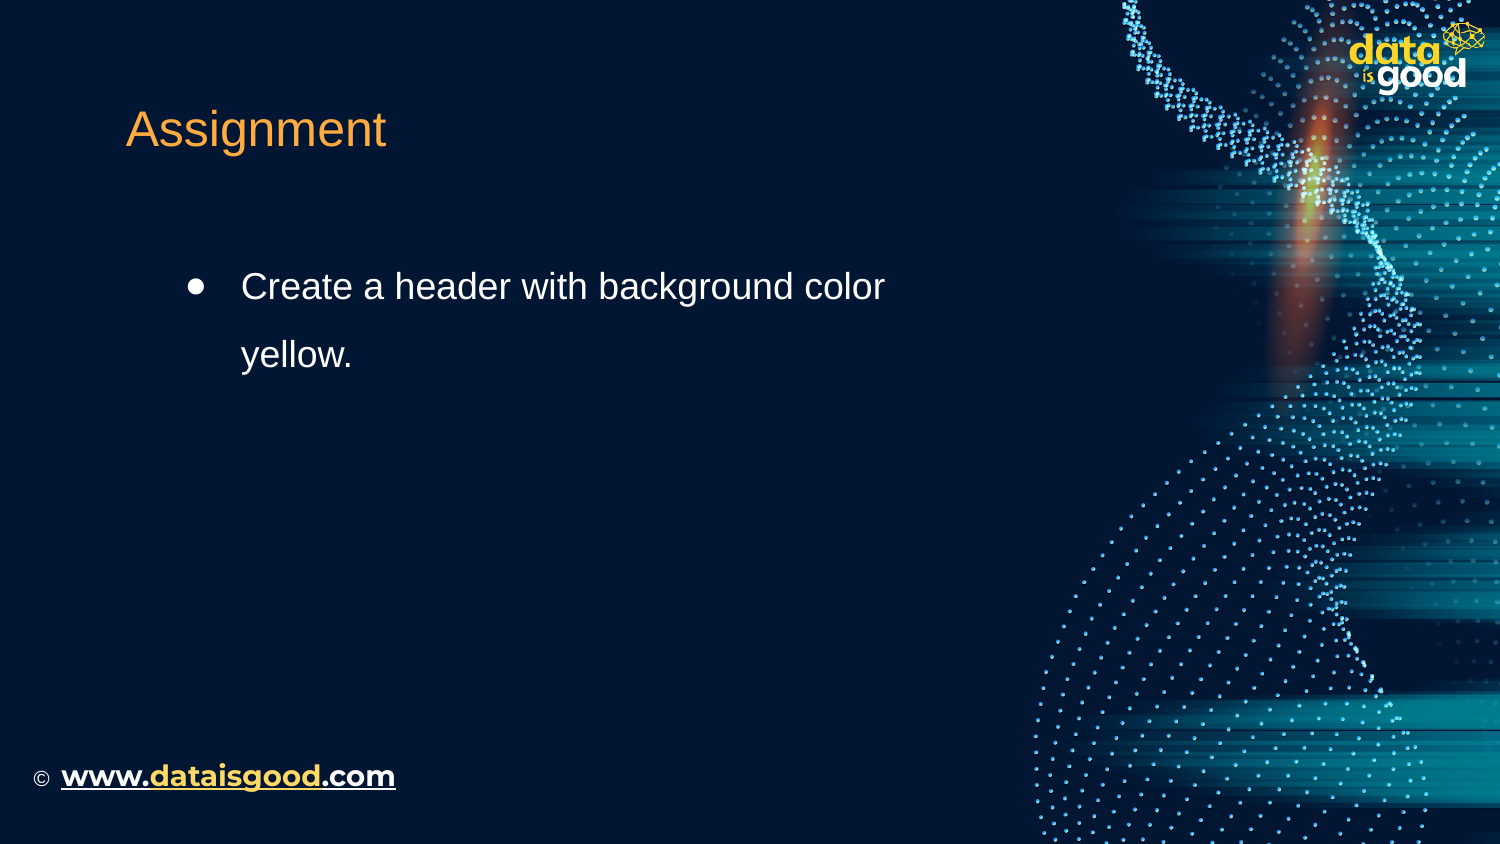

# Assignment
Create a header with background color yellow.